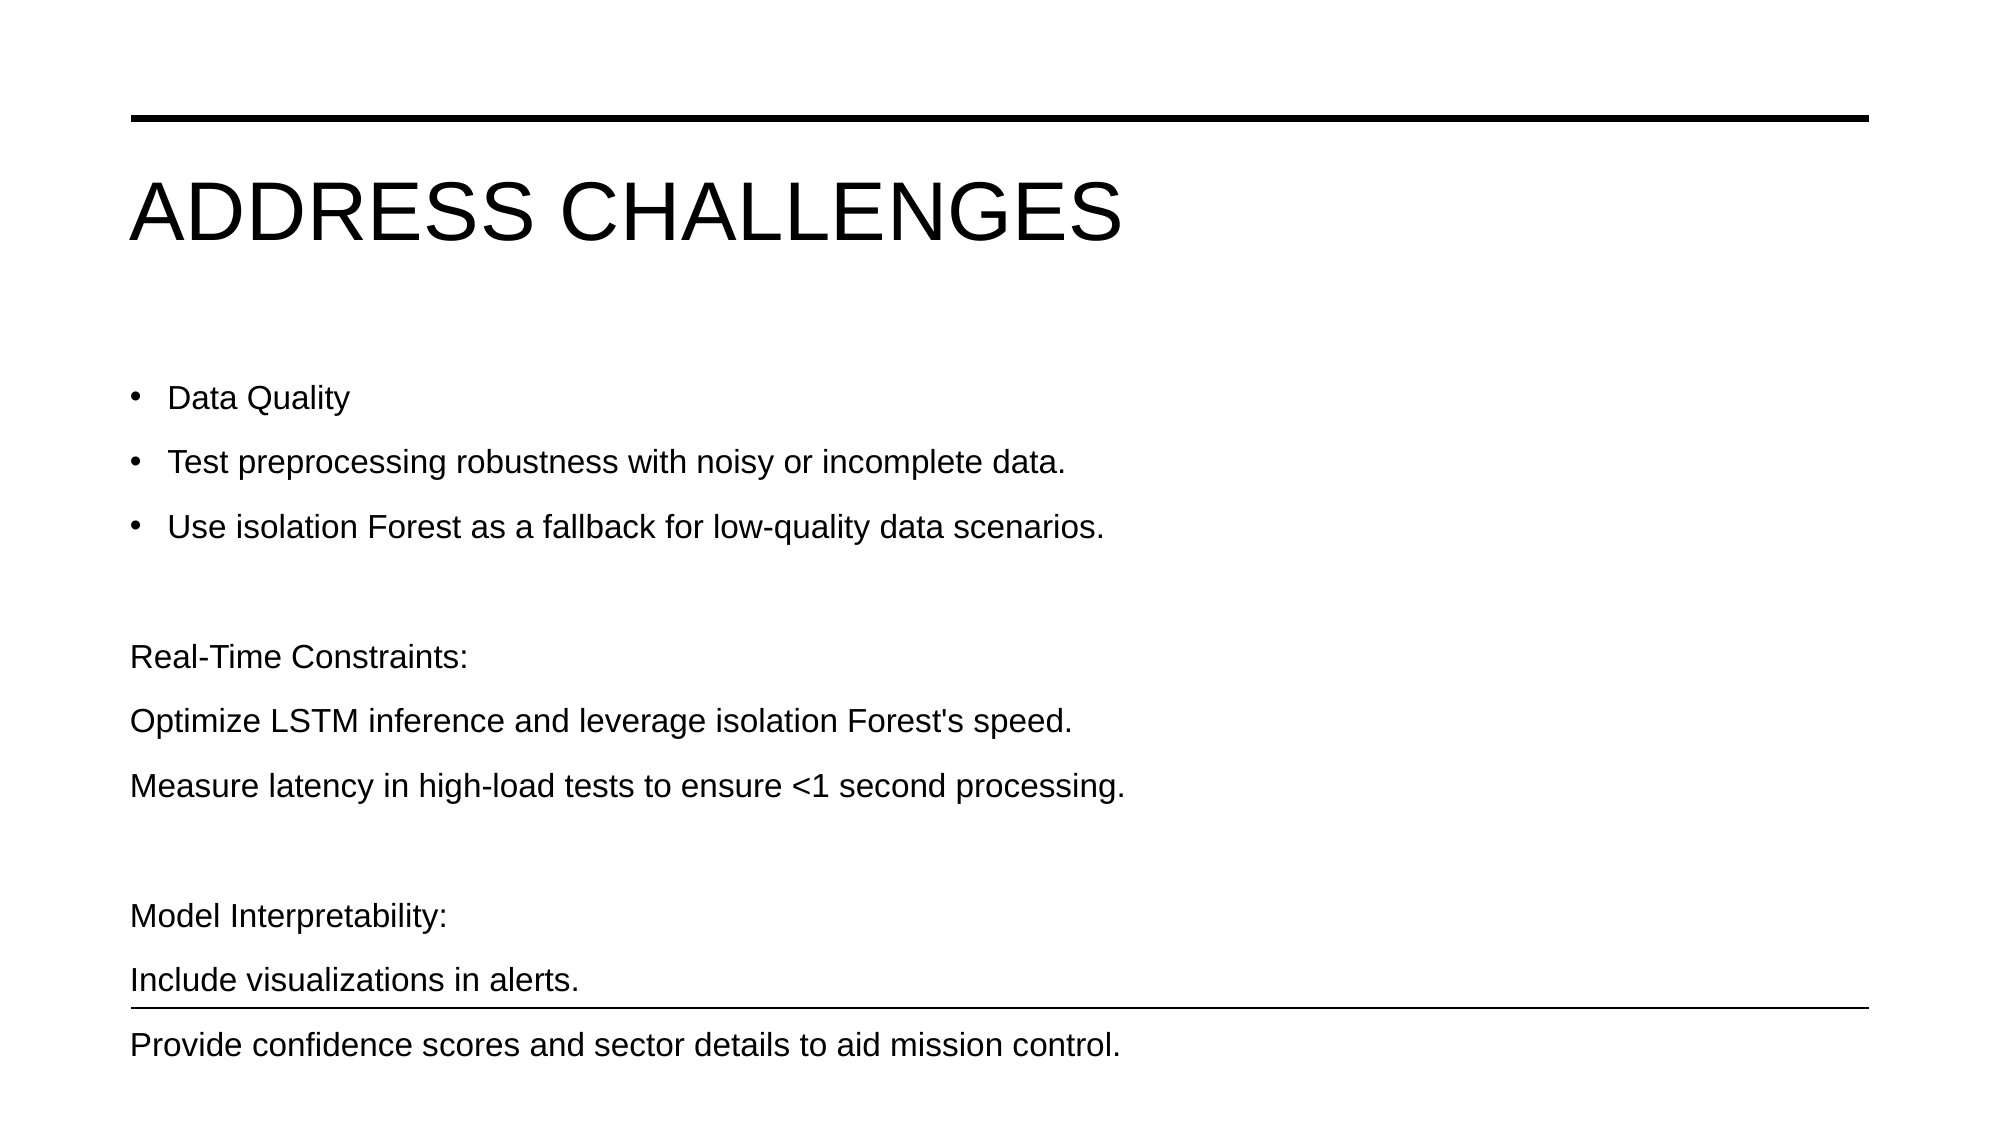

# ADDress challenges
Data Quality
Test preprocessing robustness with noisy or incomplete data.
Use isolation Forest as a fallback for low-quality data scenarios.

Real-Time Constraints:
Optimize LSTM inference and leverage isolation Forest's speed.
Measure latency in high-load tests to ensure <1 second processing.

Model Interpretability:
Include visualizations in alerts.
Provide confidence scores and sector details to aid mission control.